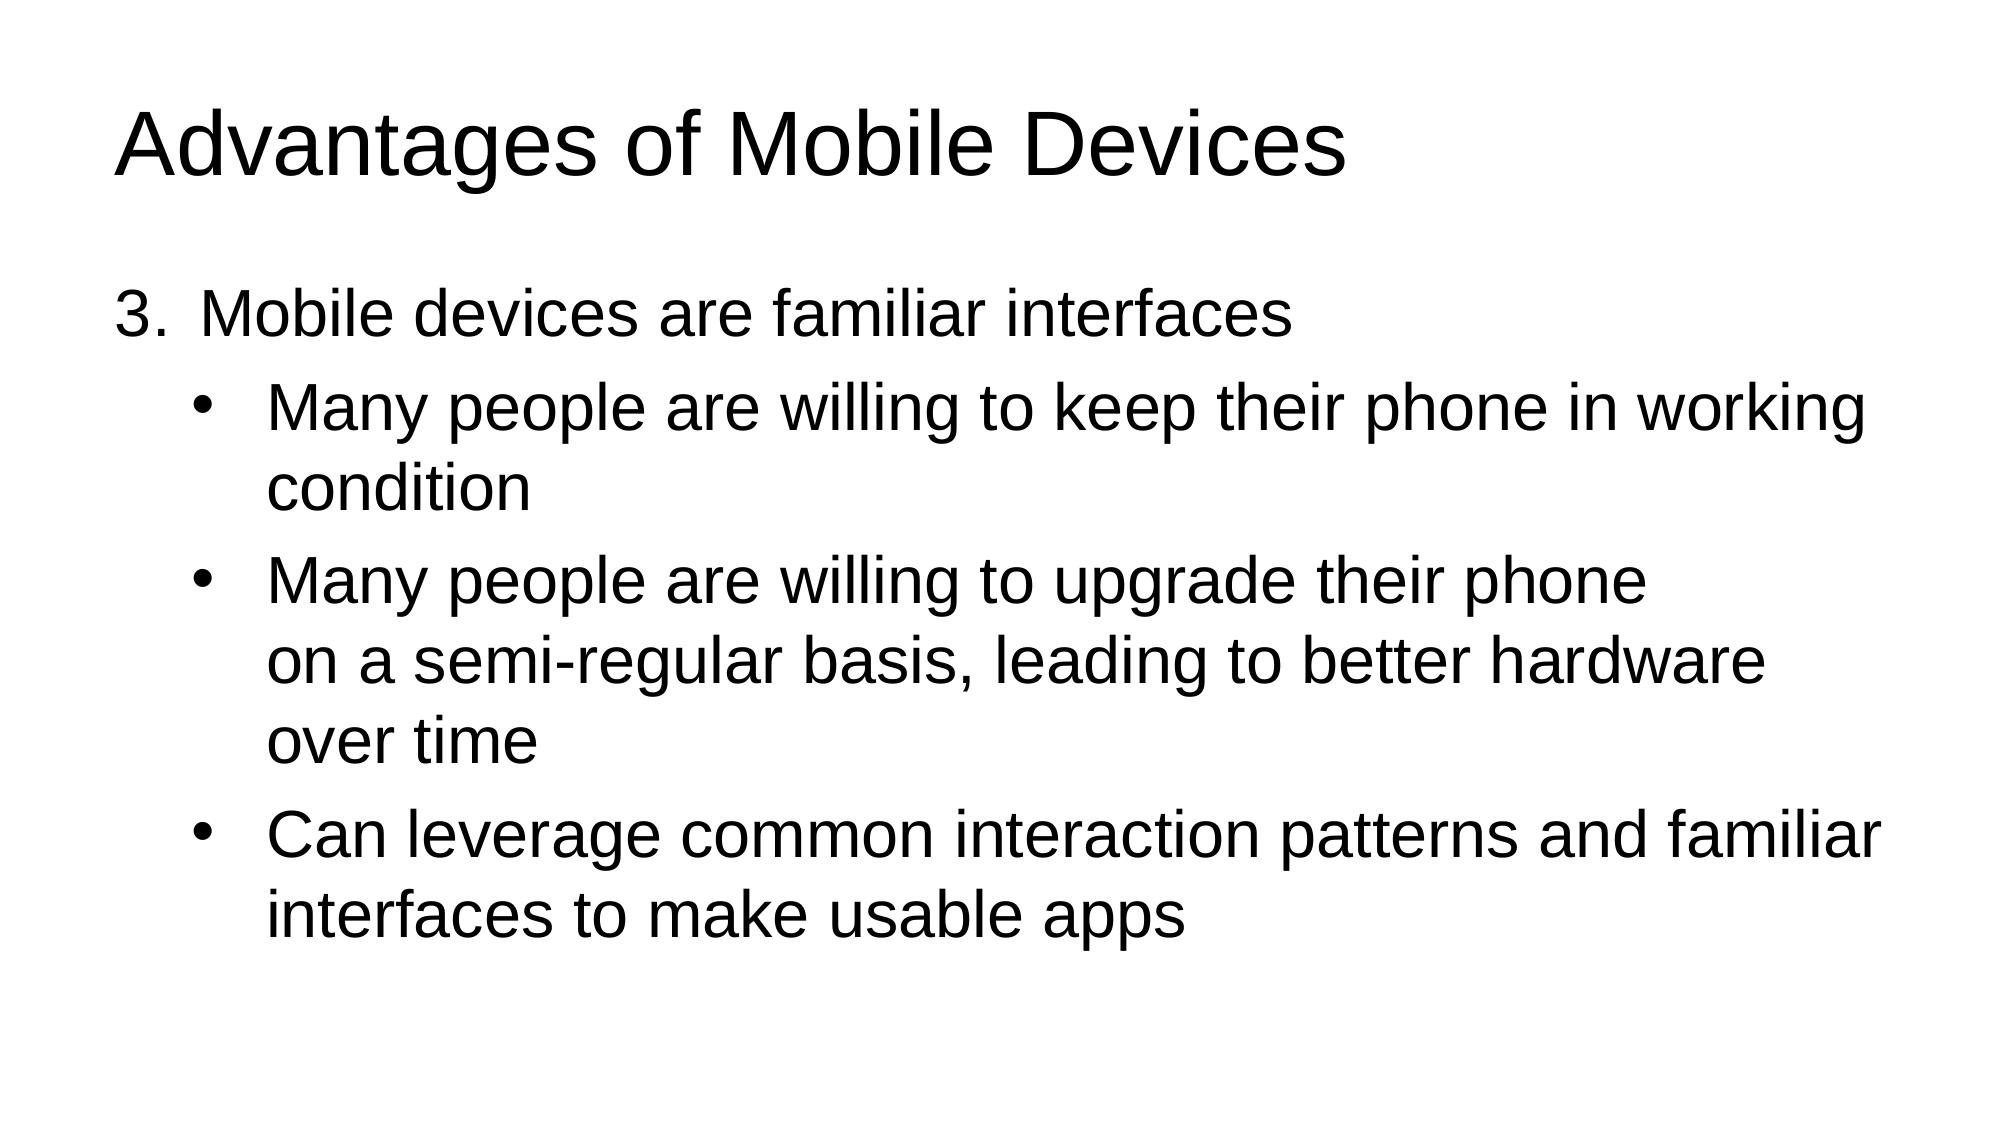

# Advantages of Mobile Devices
Mobile devices are familiar interfaces
Many people are willing to keep their phone in working condition
Many people are willing to upgrade their phone
on a semi-regular basis, leading to better hardware over time
Can leverage common interaction patterns and familiar interfaces to make usable apps